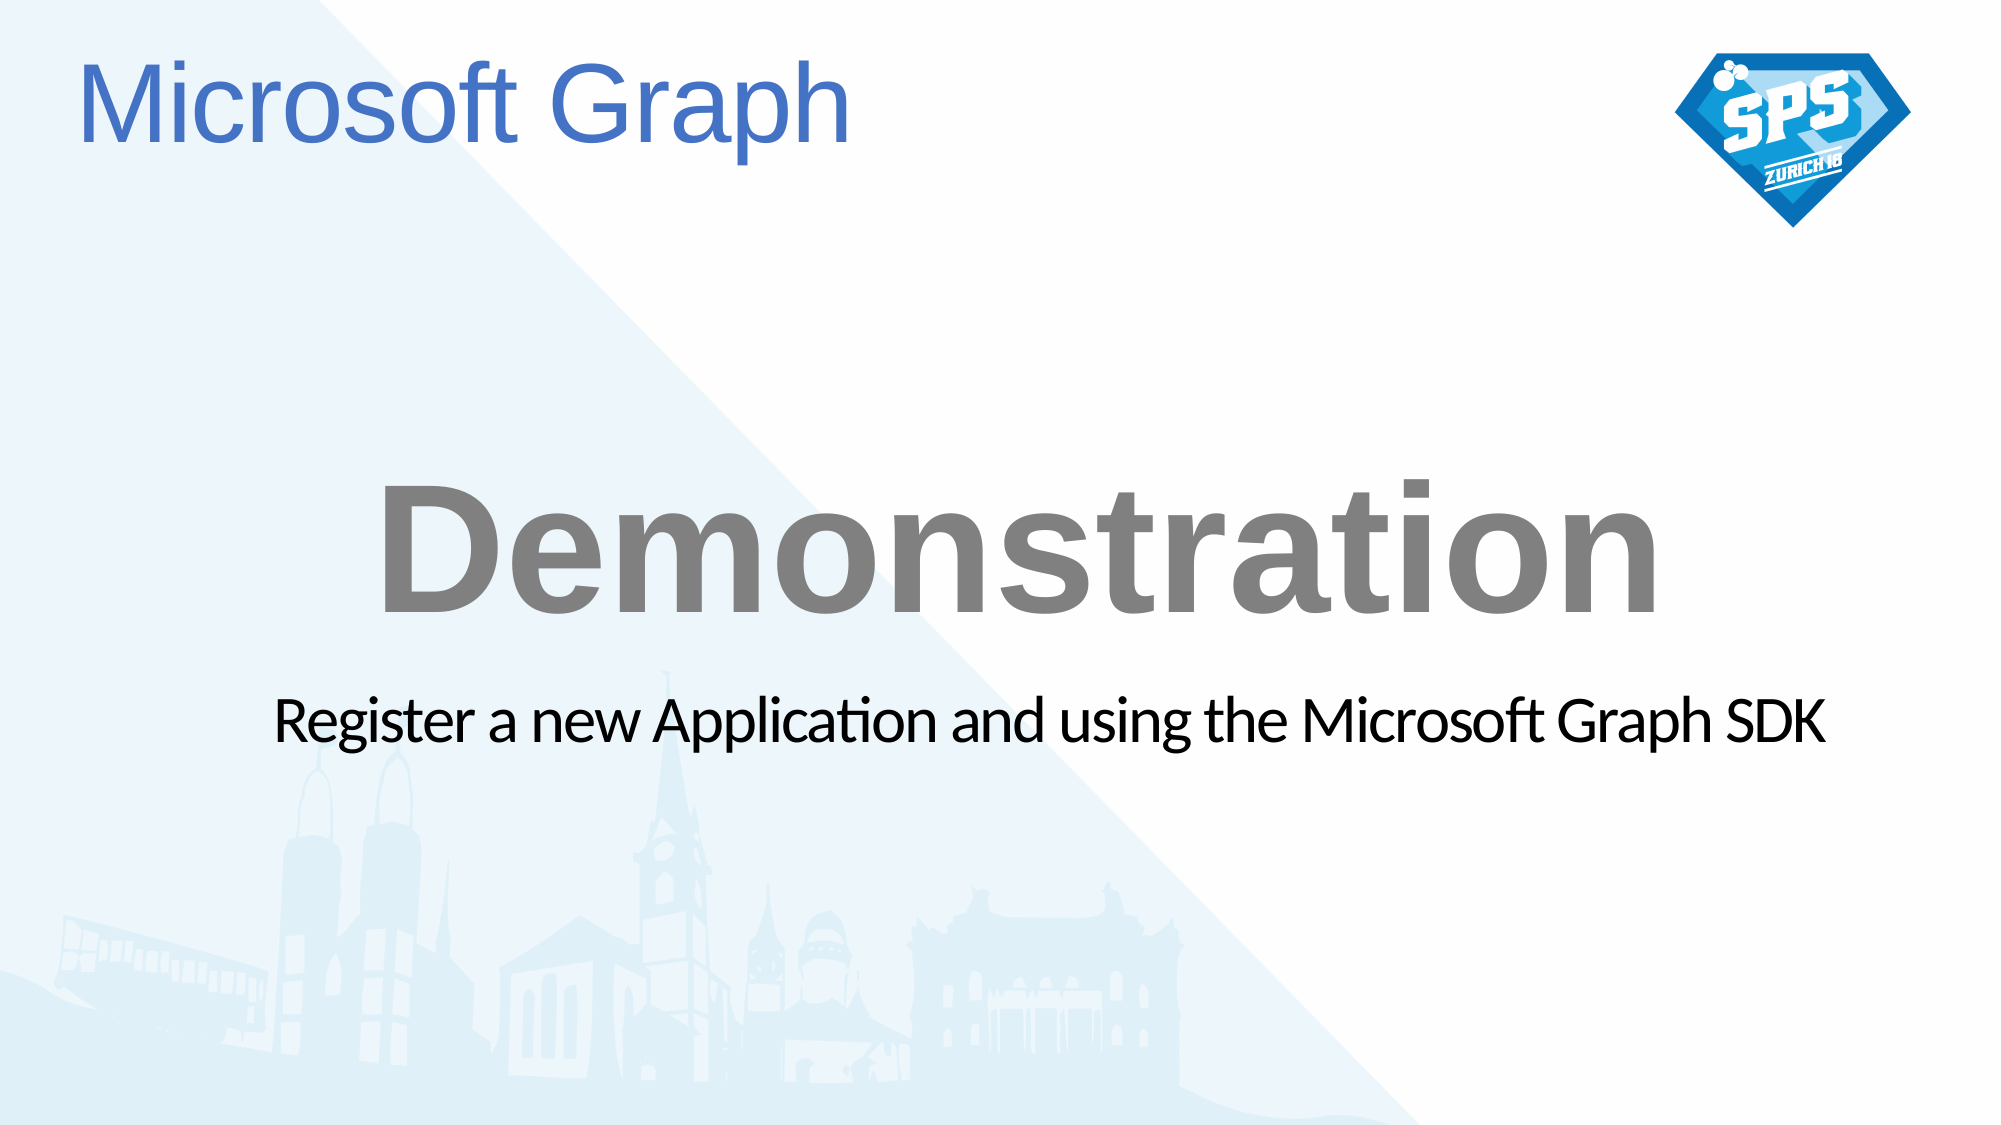

Microsoft Graph
Demonstration
Register a new Application and using the Microsoft Graph SDK